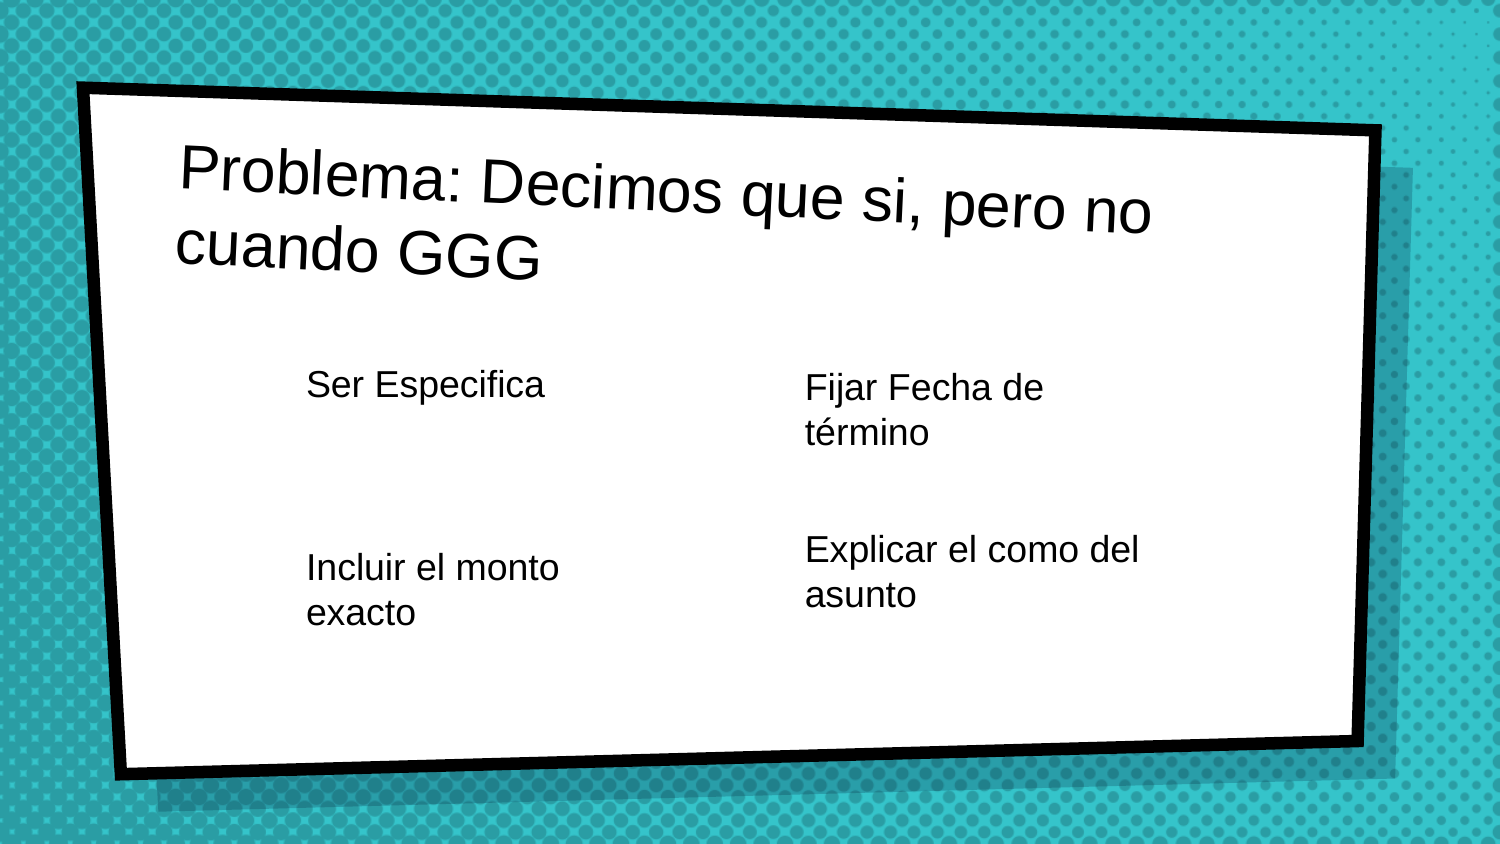

# Problema: Decimos que si, pero no cuando GGG
Ser Especifica
Fijar Fecha de término

Explicar el como del asunto
Incluir el monto exacto